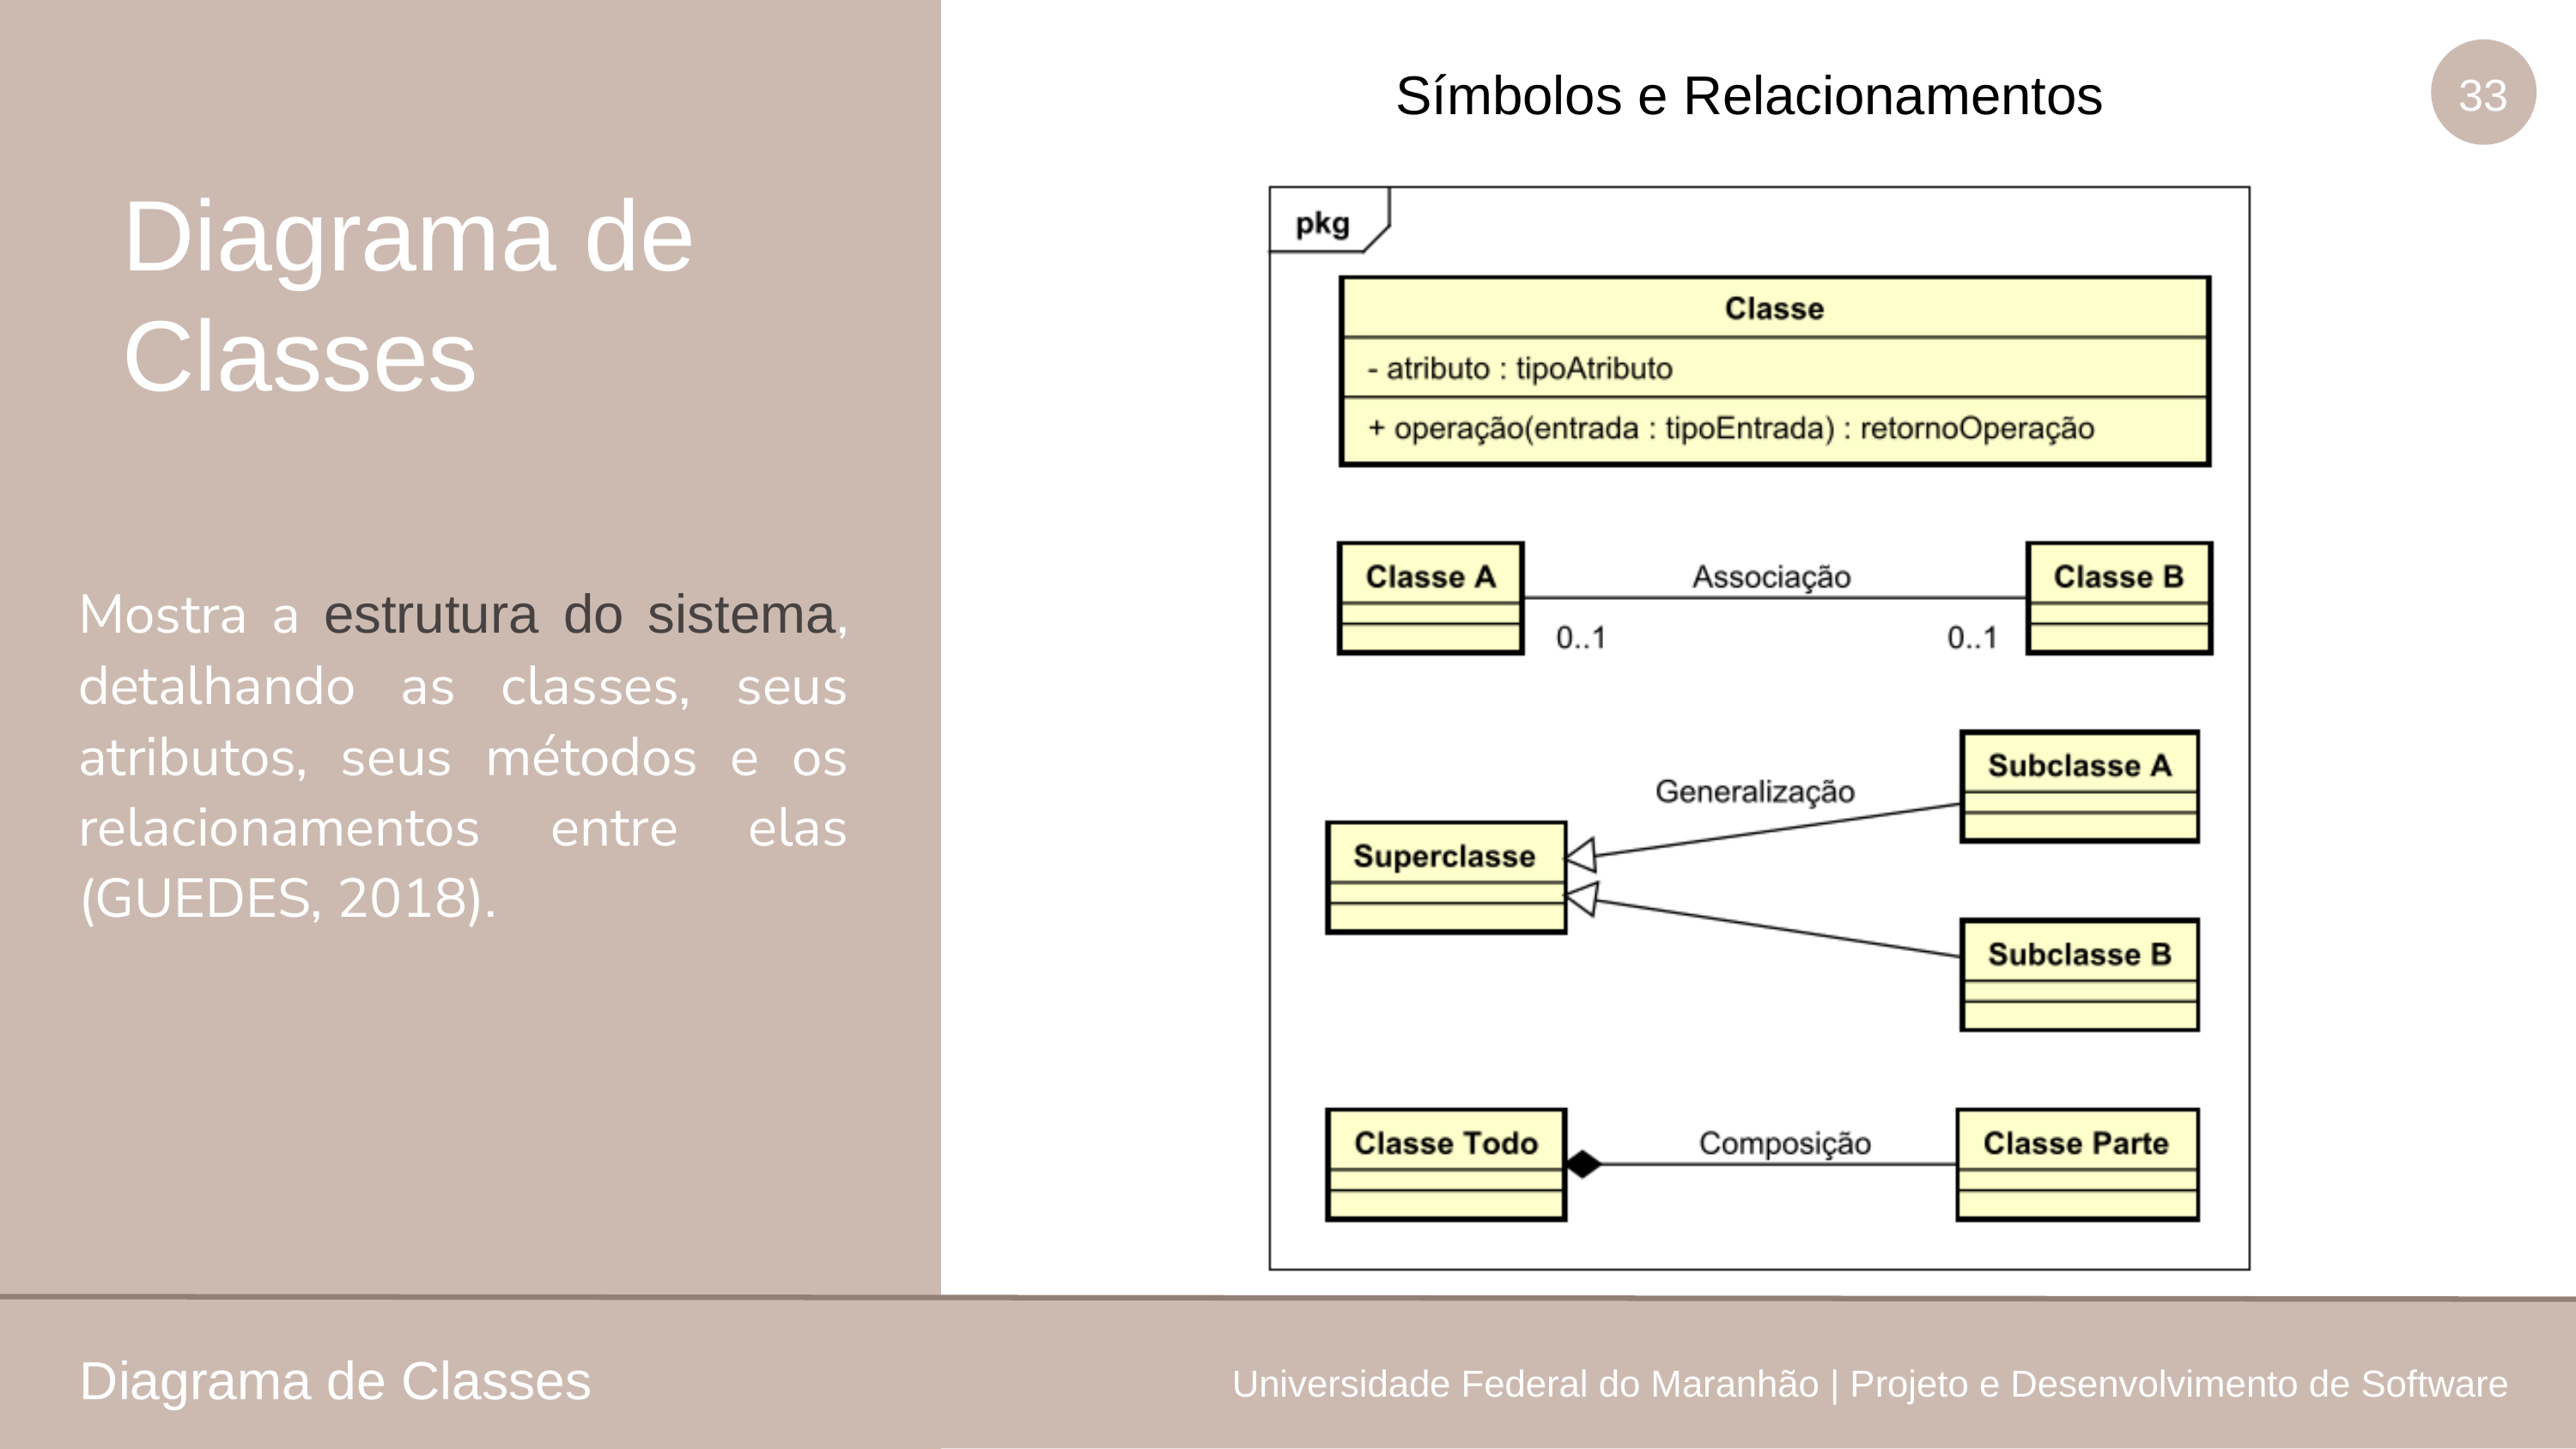

33
Símbolos e Relacionamentos

Diagrama de
Classes
Mostra a estrutura do sistema, detalhando as classes, seus atributos, seus métodos e os relacionamentos entre elas (GUEDES, 2018).

Diagrama de Classes
Universidade Federal do Maranhão | Projeto e Desenvolvimento de Software